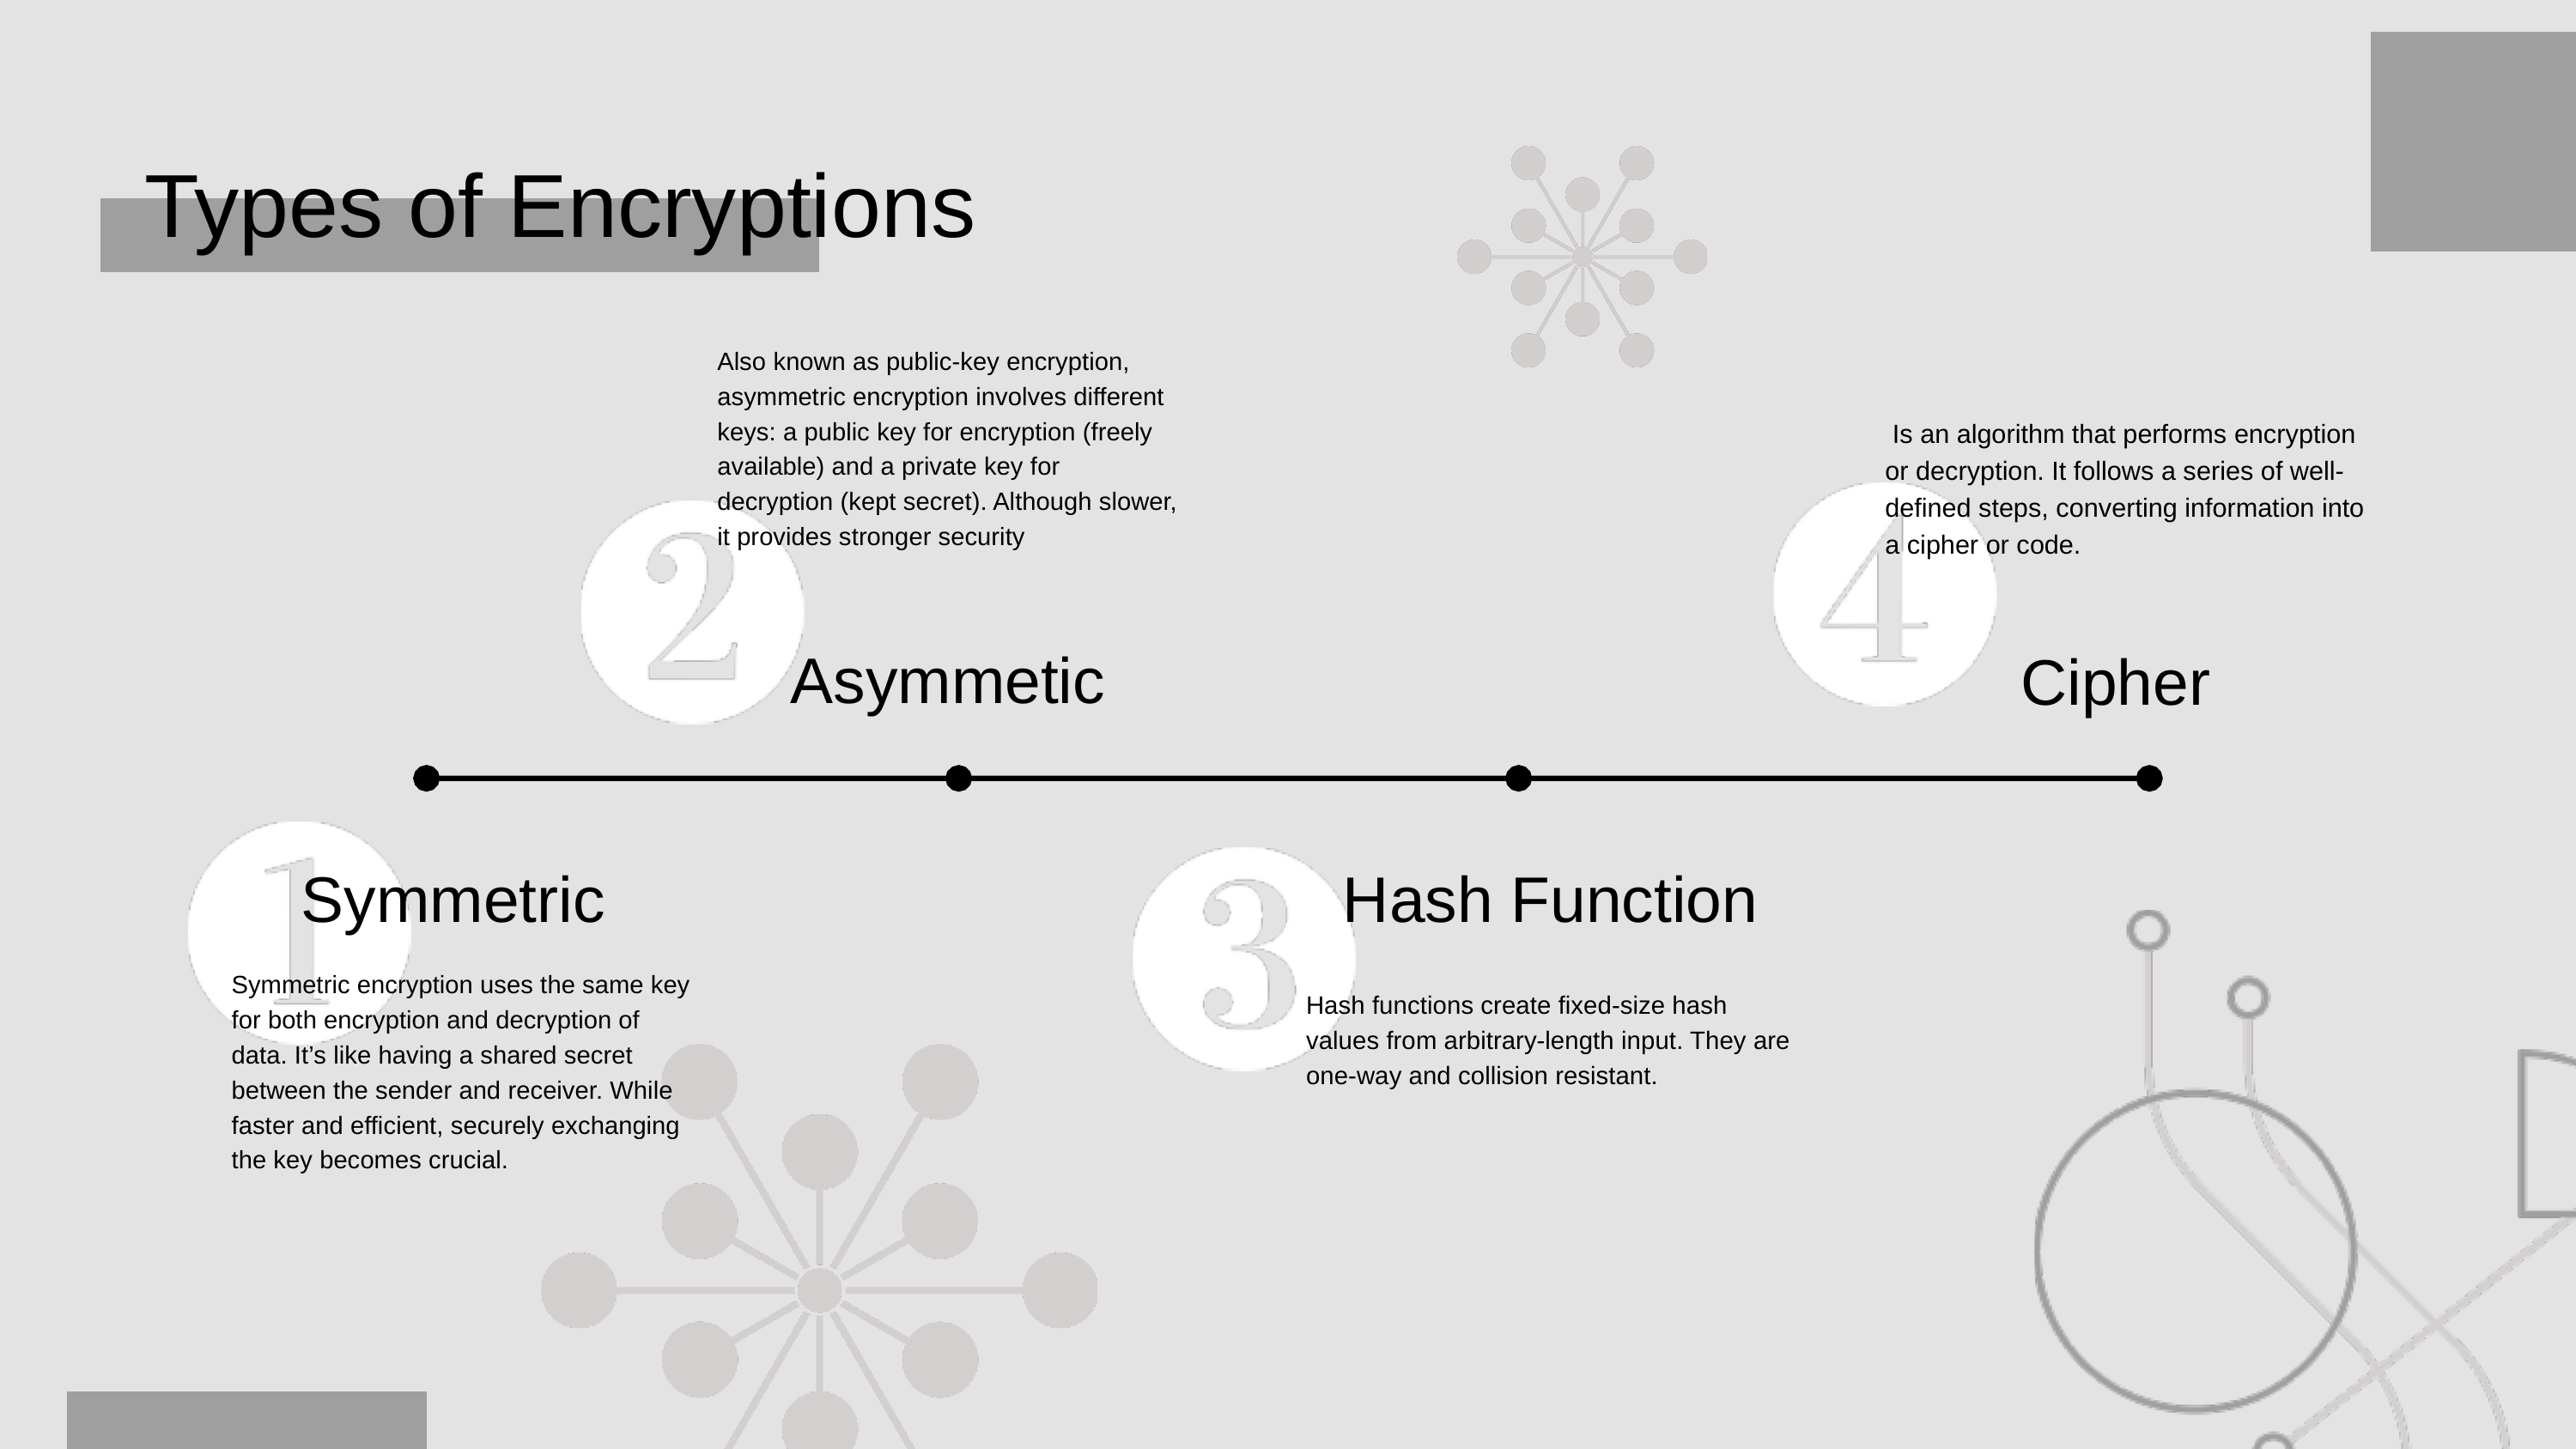

Types of Encryptions

Also known as public-key encryption, asymmetric encryption involves different keys: a public key for encryption (freely available) and a private key for decryption (kept secret). Although slower, it provides stronger security
 Is an algorithm that performs encryption or decryption. It follows a series of well-defined steps, converting information into a cipher or code.

Asymmetic
Cipher

Hash Function
Symmetric

Symmetric encryption uses the same key for both encryption and decryption of data. It’s like having a shared secret between the sender and receiver. While faster and efficient, securely exchanging the key becomes crucial.
Hash functions create fixed-size hash values from arbitrary-length input. They are one-way and collision resistant.